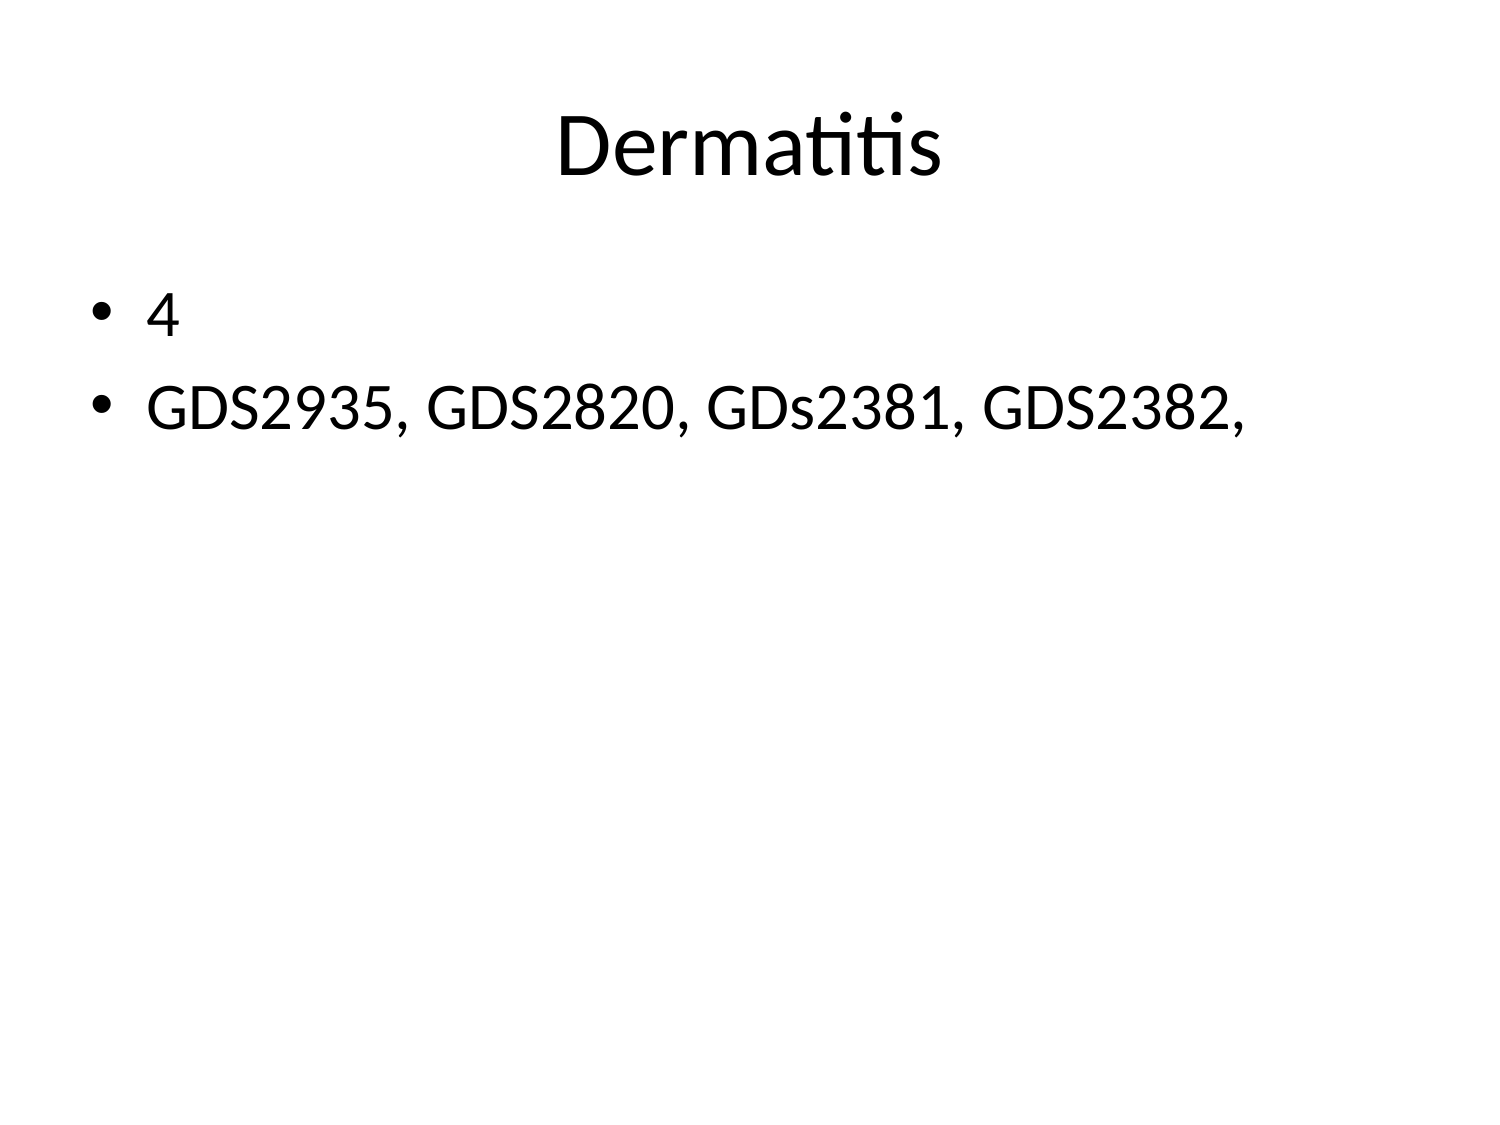

# Dermatitis
4
GDS2935, GDS2820, GDs2381, GDS2382,